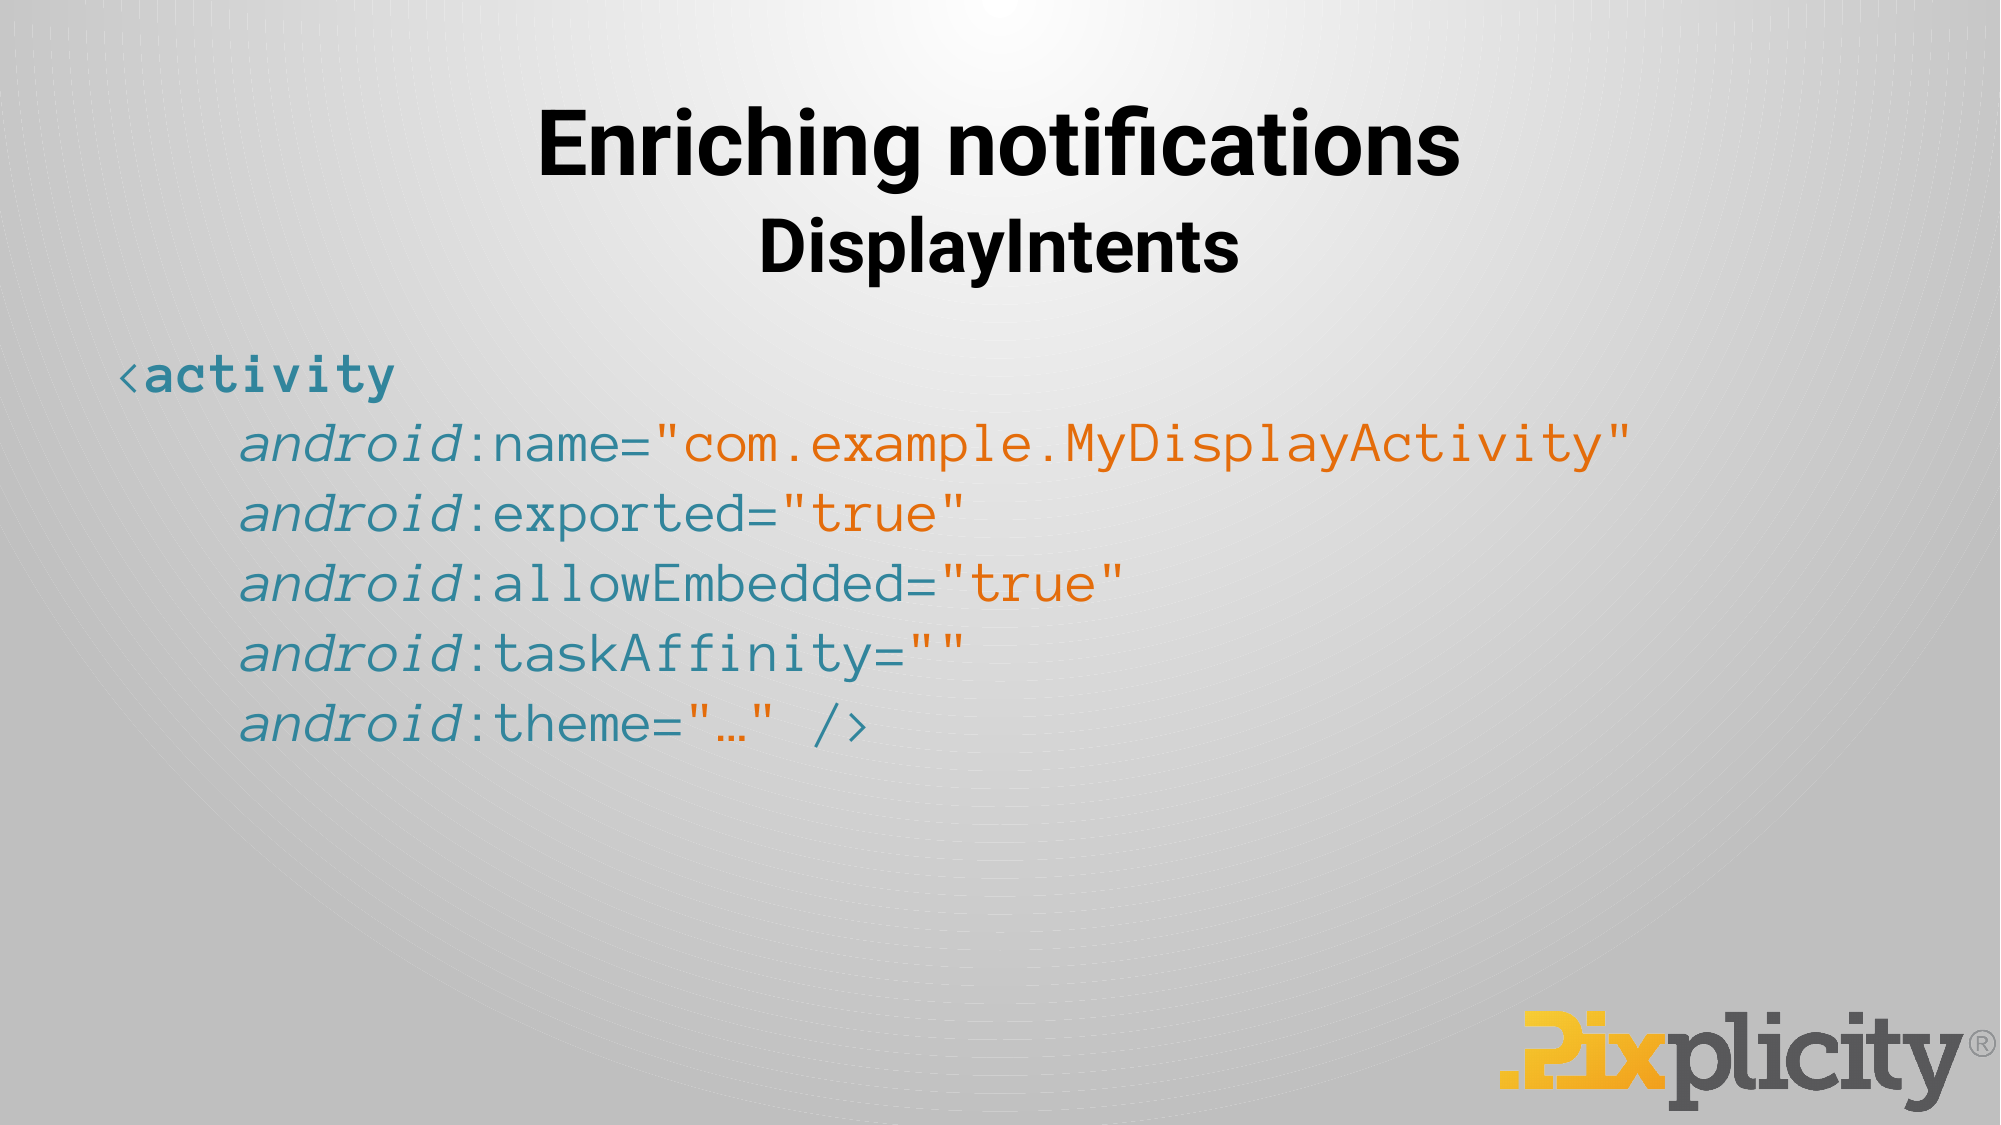

# Enriching notifications
DisplayIntents
<activity
    android:name="com.example.MyDisplayActivity"
    android:exported="true"
    android:allowEmbedded="true"
    android:taskAffinity=""
    android:theme="…" />